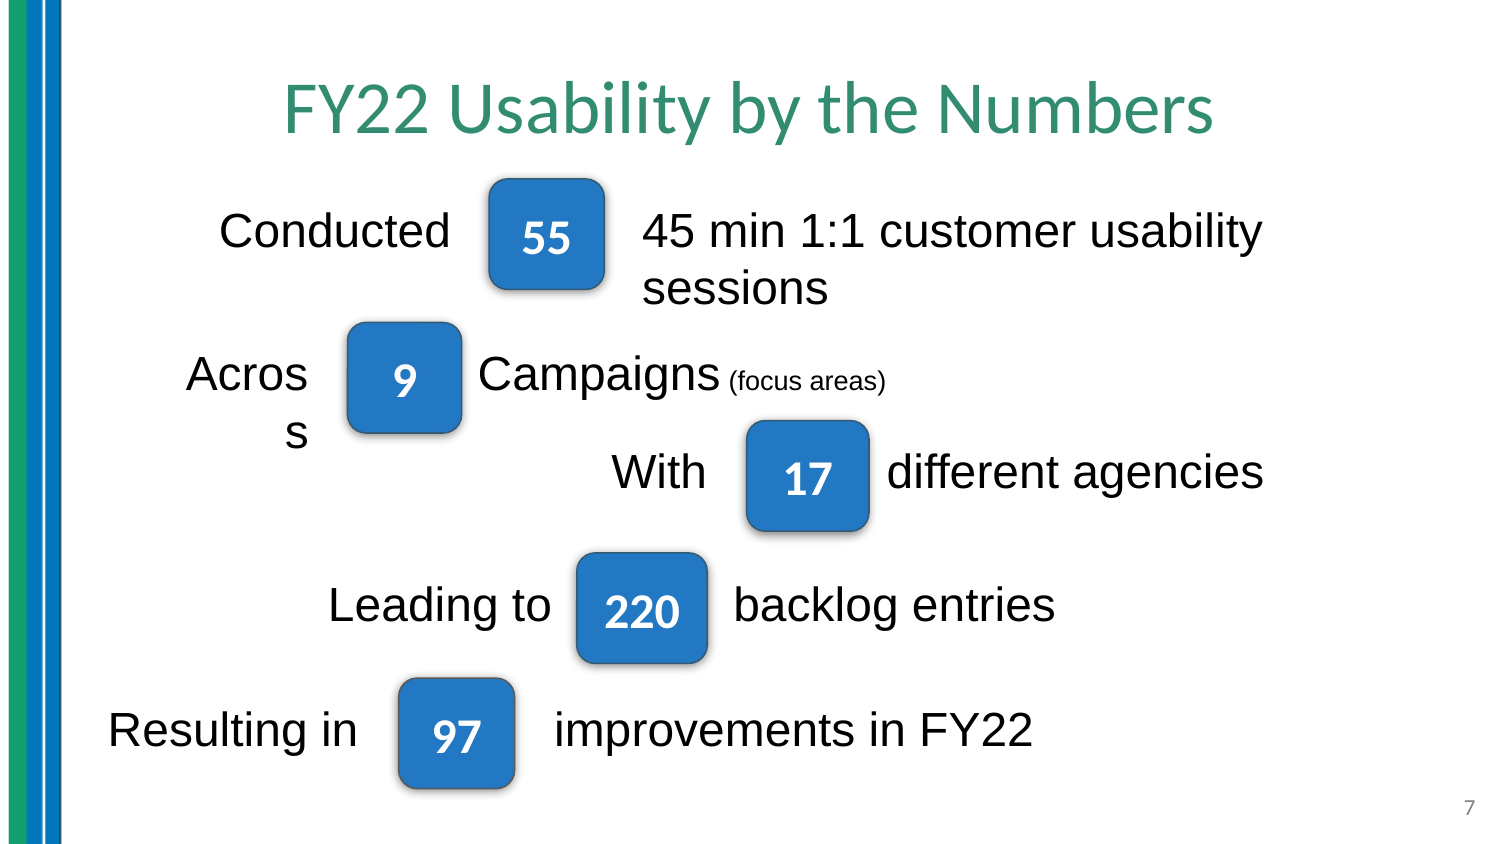

# FY22 Usability by the Numbers
55
Conducted
45 min 1:1 customer usability sessions
9
Across
Campaigns (focus areas)
17
With
different agencies
220
backlog entries
Leading to
97
Resulting in
improvements in FY22